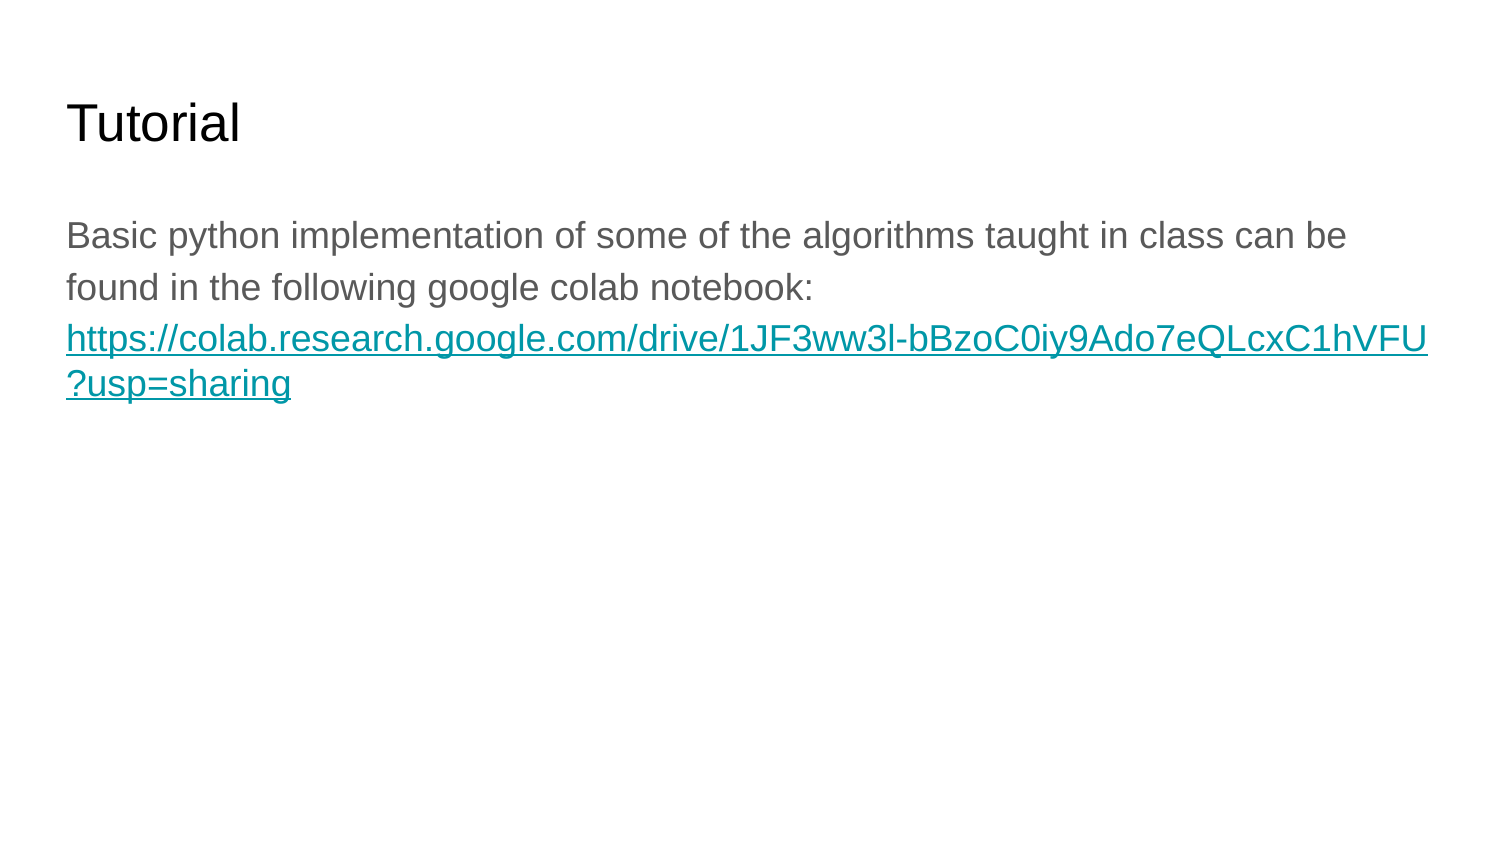

# Tutorial
Basic python implementation of some of the algorithms taught in class can be found in the following google colab notebook: https://colab.research.google.com/drive/1JF3ww3l-bBzoC0iy9Ado7eQLcxC1hVFU?usp=sharing